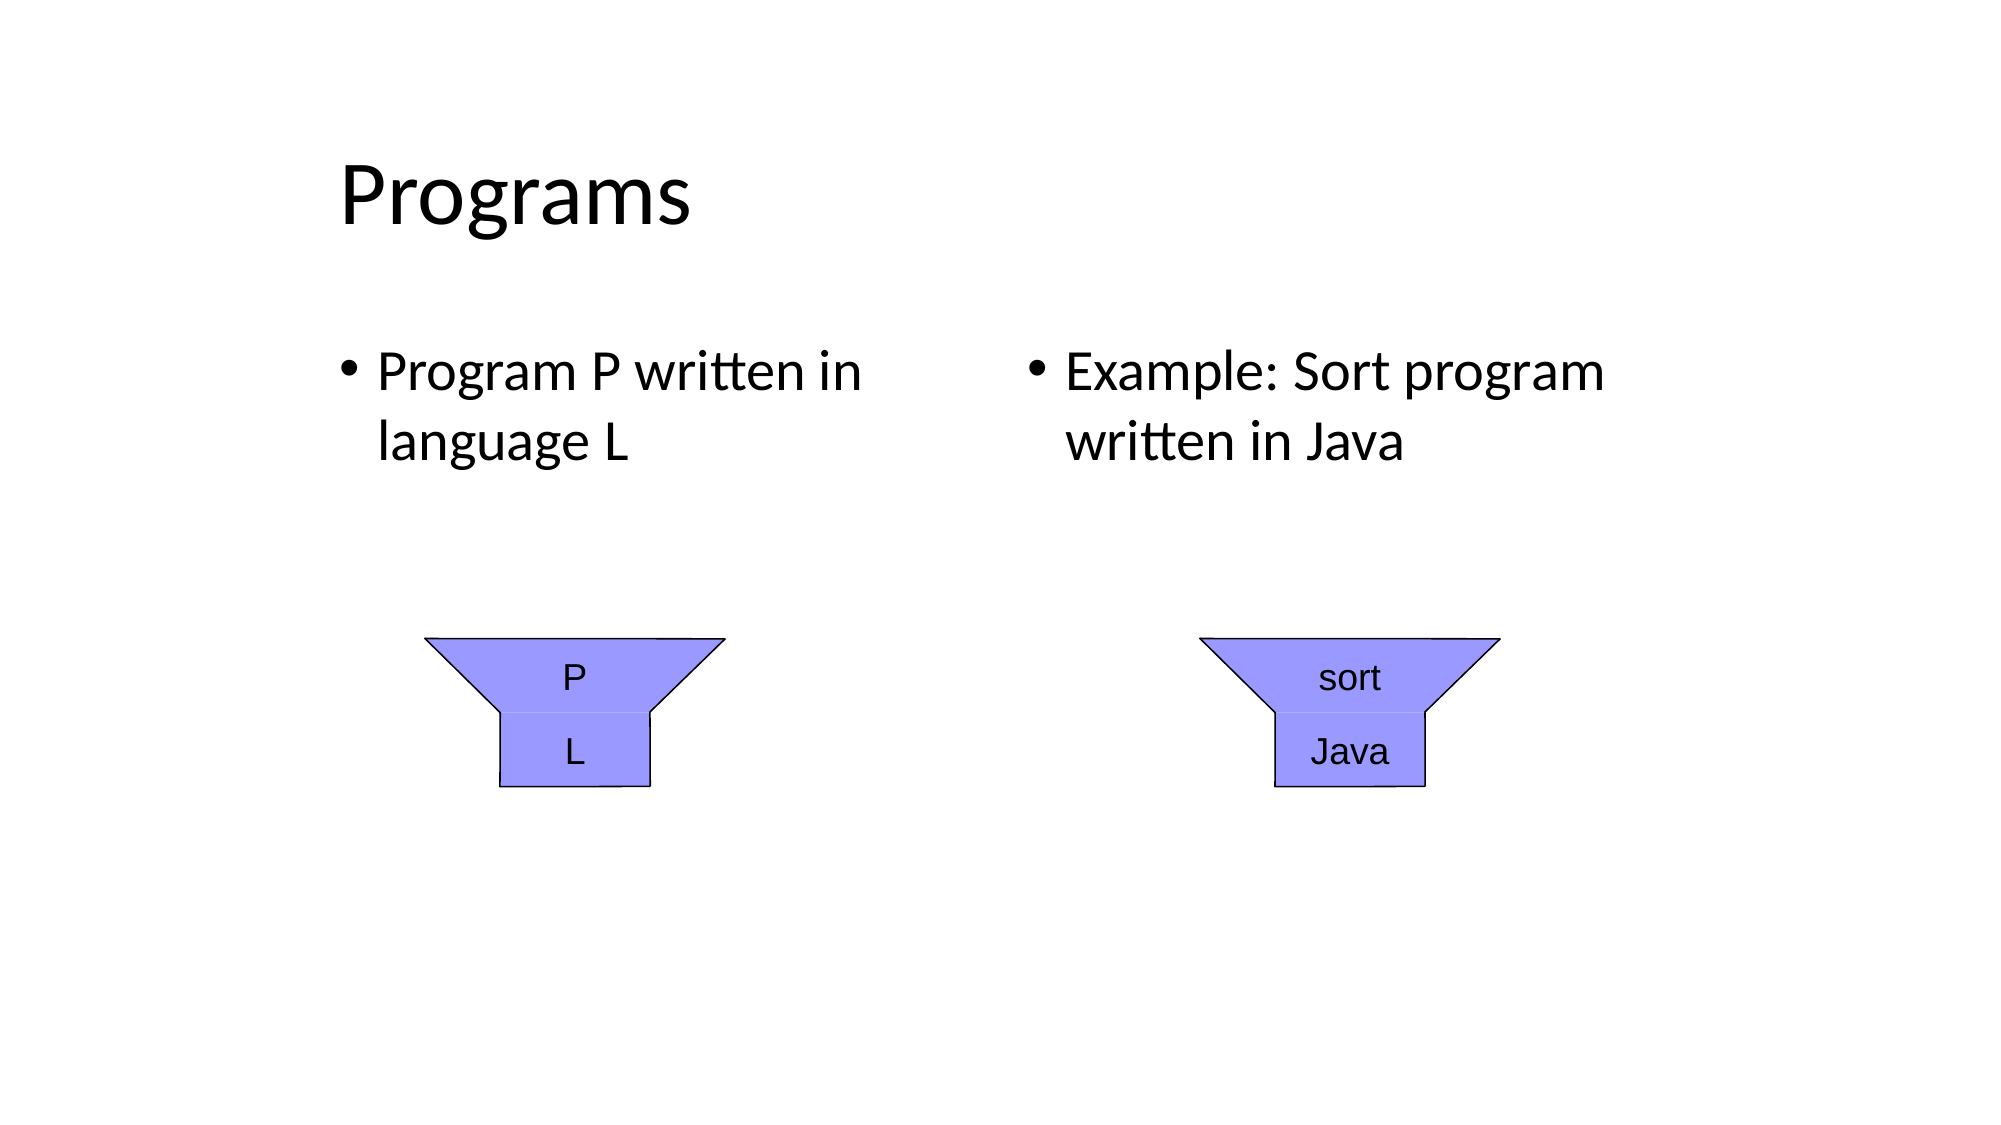

# Programs
Program P written in language L
Example: Sort program written in Java

P

L

sort

Java